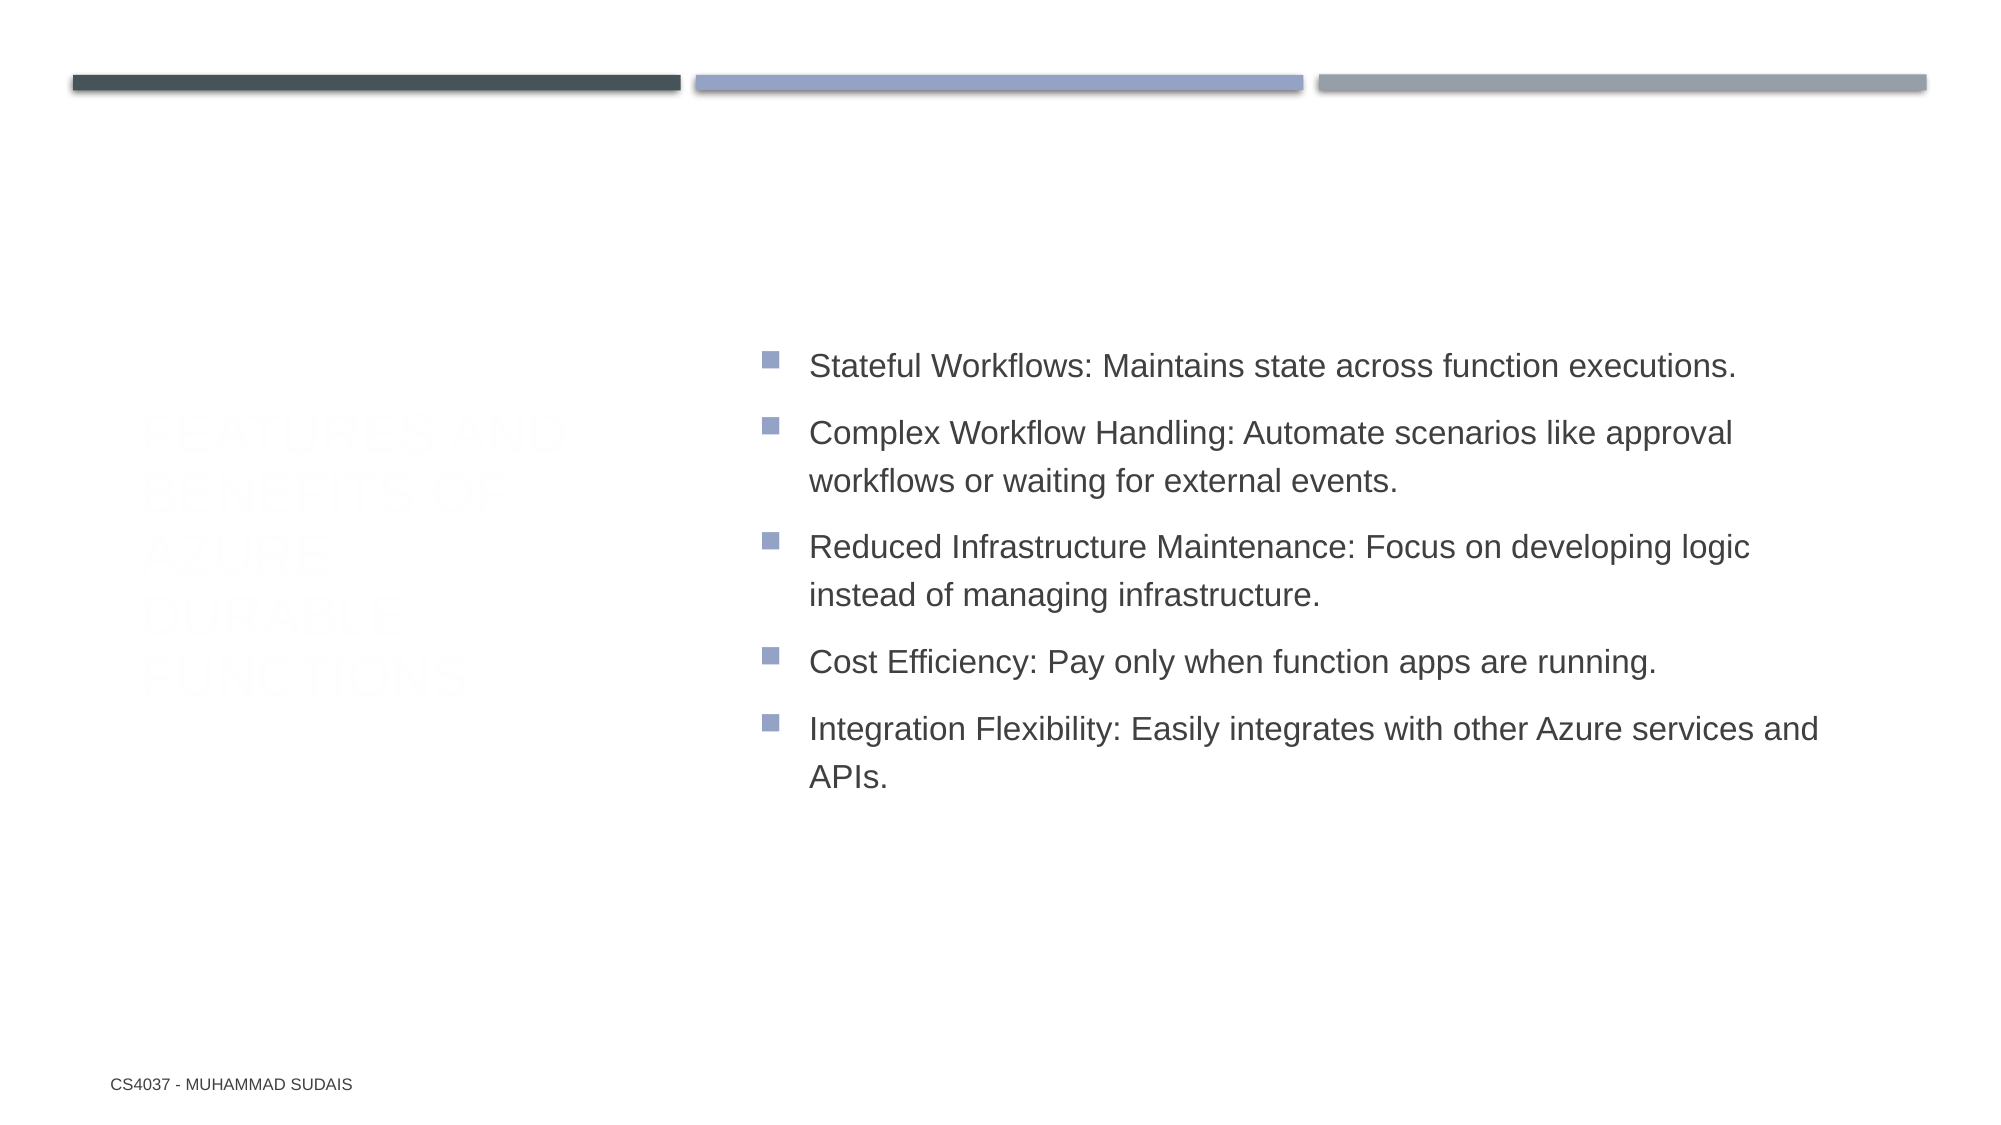

# Features and Benefits of Azure Durable Functions
Stateful Workflows: Maintains state across function executions.
Complex Workflow Handling: Automate scenarios like approval workflows or waiting for external events.
Reduced Infrastructure Maintenance: Focus on developing logic instead of managing infrastructure.
Cost Efficiency: Pay only when function apps are running.
Integration Flexibility: Easily integrates with other Azure services and APIs.
CS4037 - Muhammad Sudais